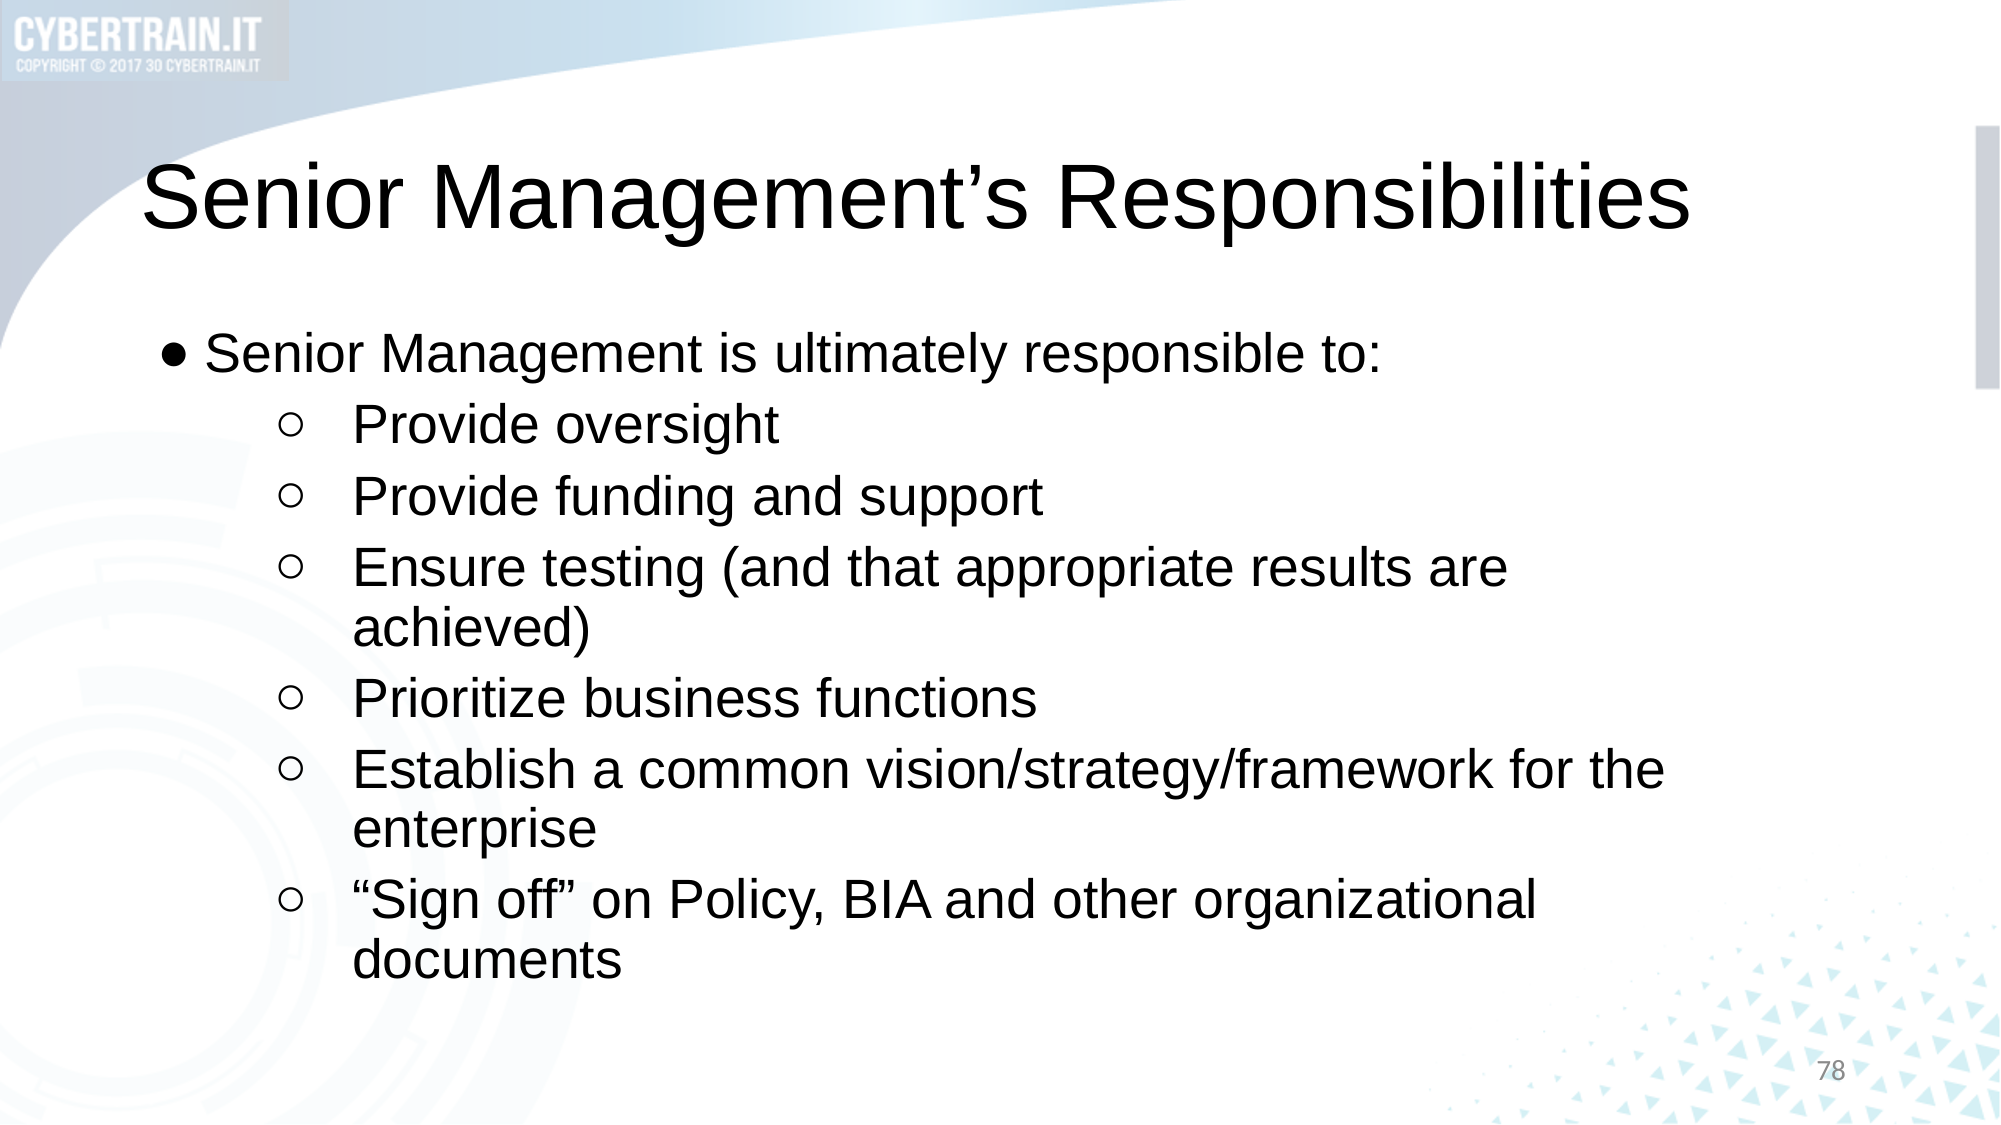

# Senior Management’s Responsibilities

Senior Management is ultimately responsible to:
Provide oversight
Provide funding and support
Ensure testing (and that appropriate results are achieved)
Prioritize business functions
Establish a common vision/strategy/framework for the enterprise
“Sign off” on Policy, BIA and other organizational documents

78